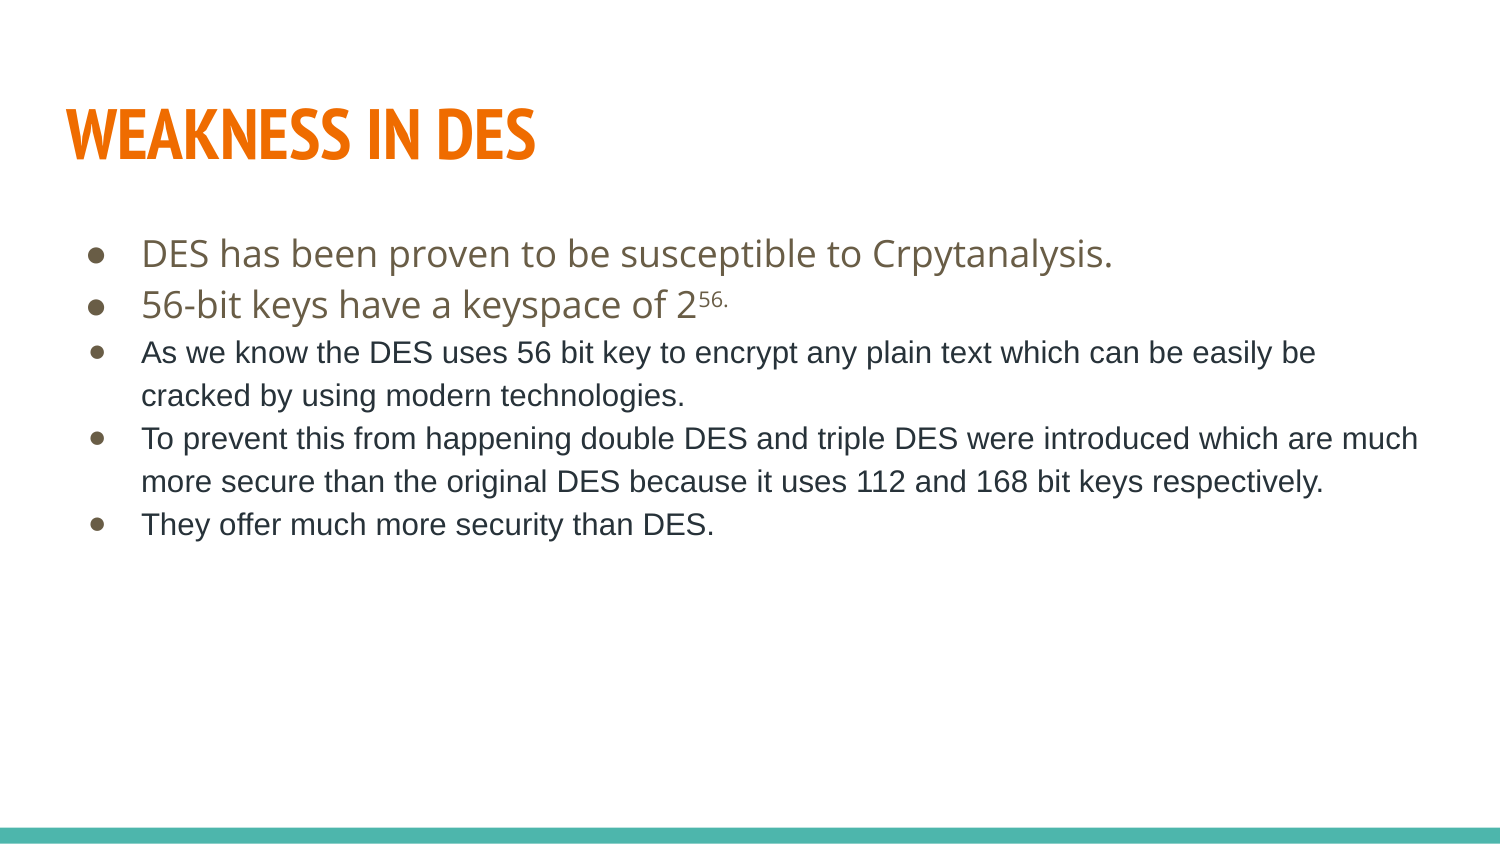

# WEAKNESS IN DES
DES has been proven to be susceptible to Crpytanalysis.
56-bit keys have a keyspace of 256.
As we know the DES uses 56 bit key to encrypt any plain text which can be easily be cracked by using modern technologies.
To prevent this from happening double DES and triple DES were introduced which are much more secure than the original DES because it uses 112 and 168 bit keys respectively.
They offer much more security than DES.